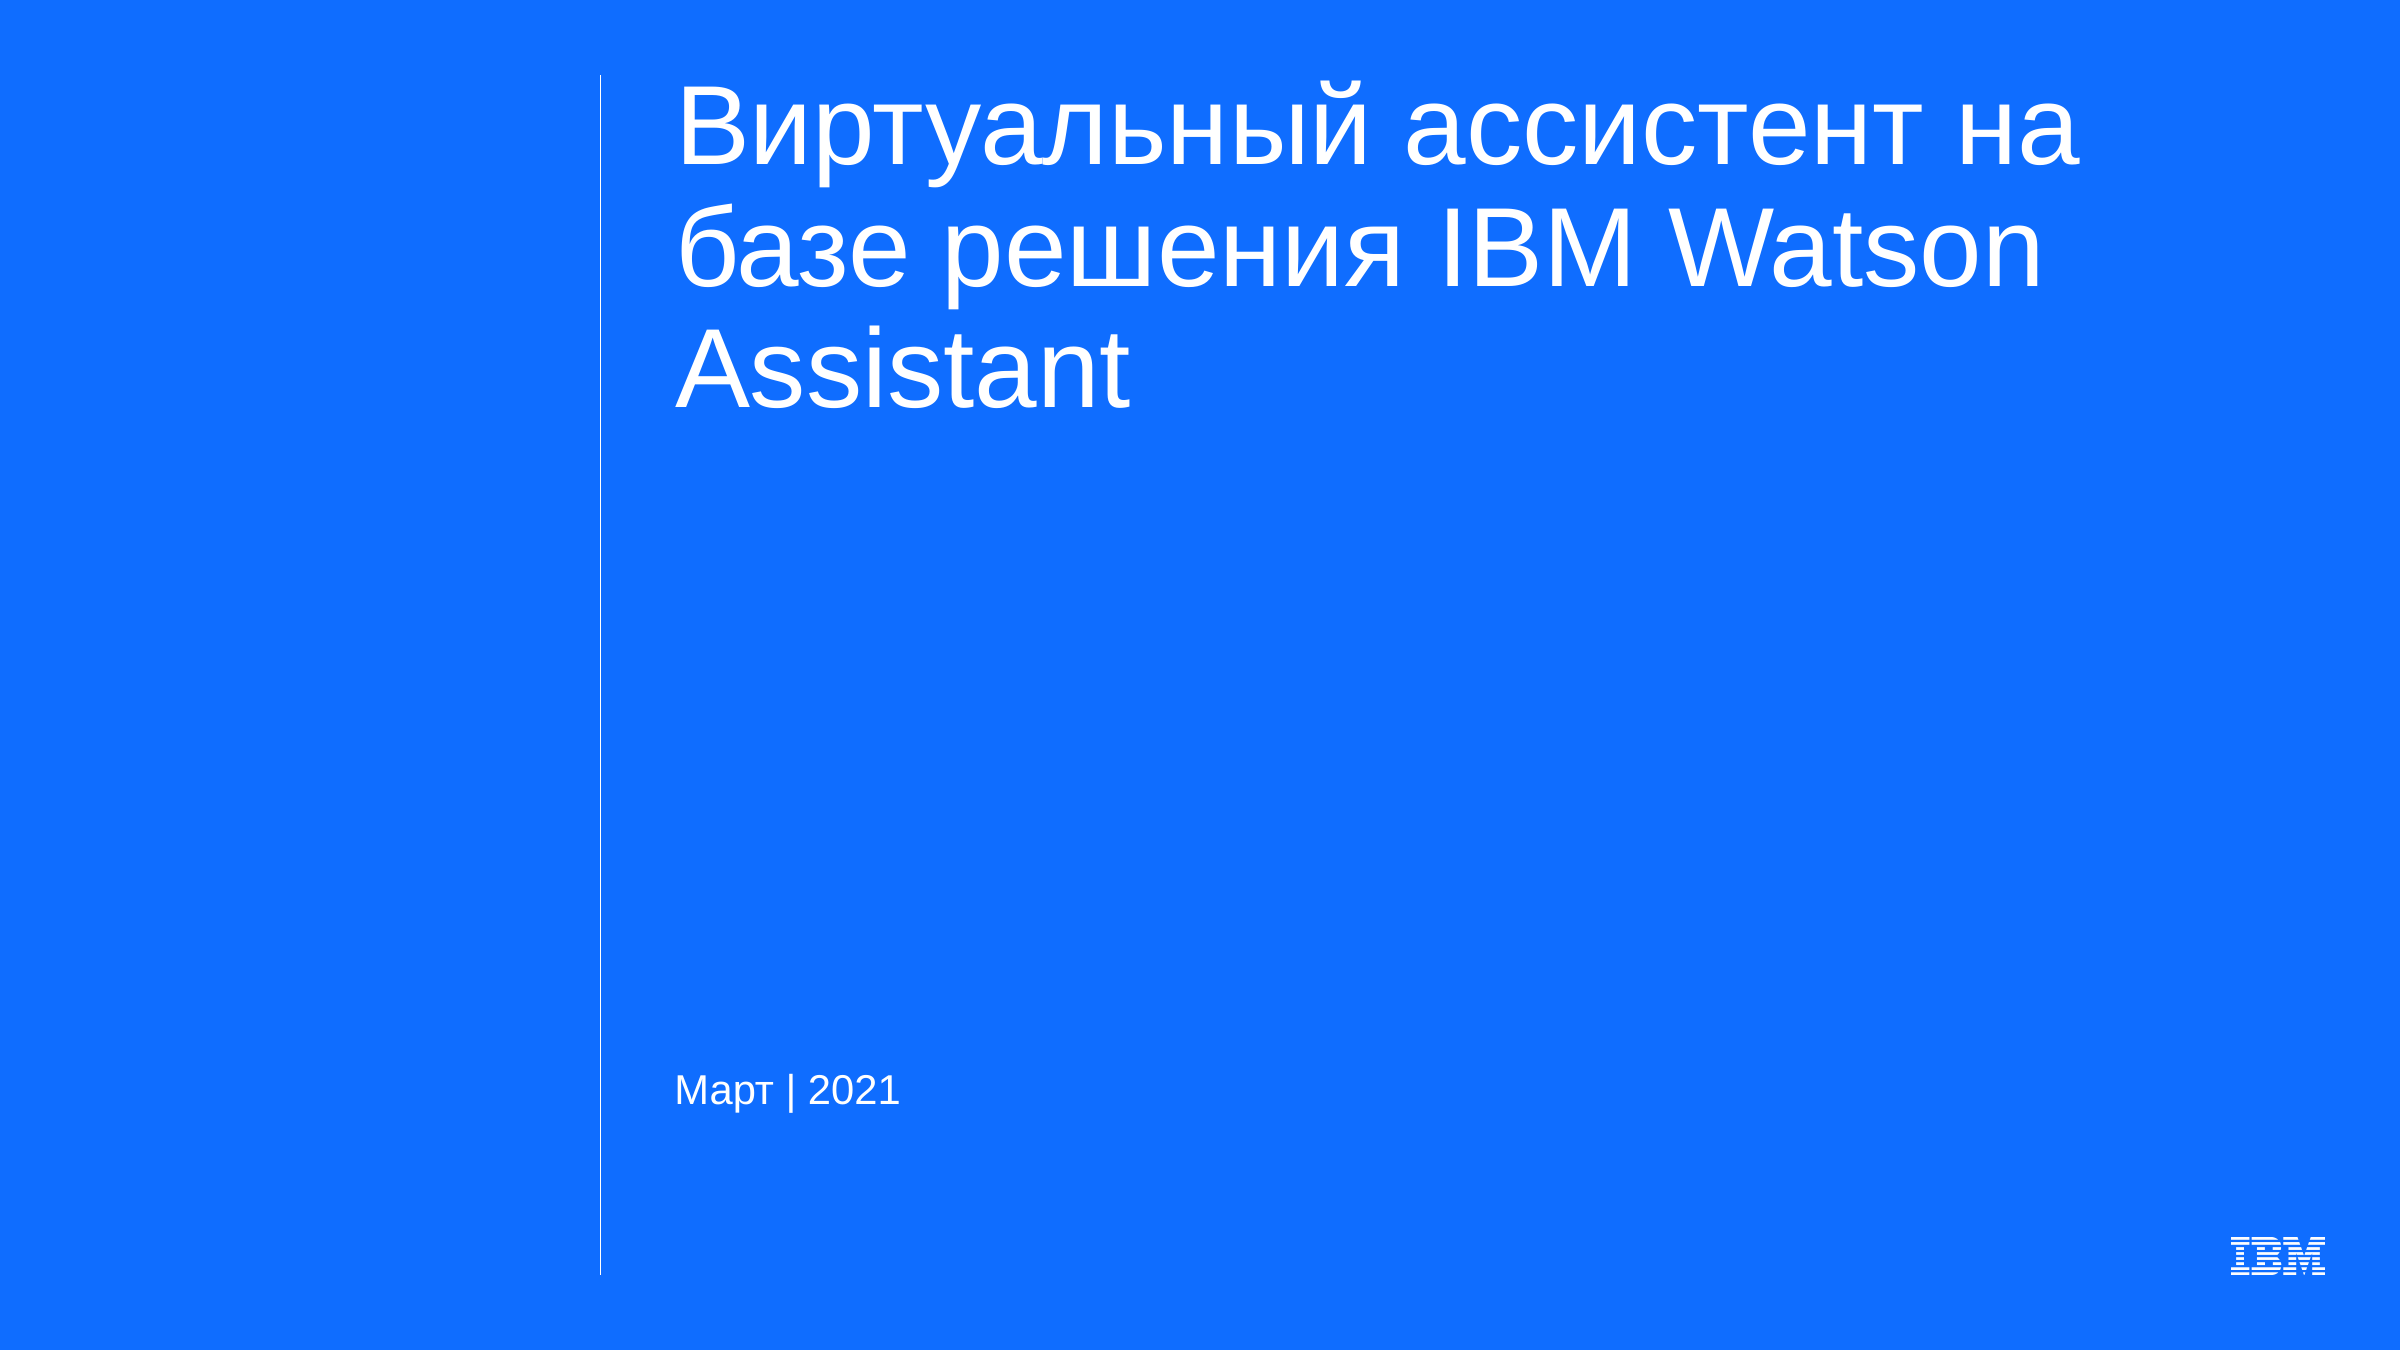

# Виртуальный ассистент на базе решения IBM Watson Assistant

Март | 2021